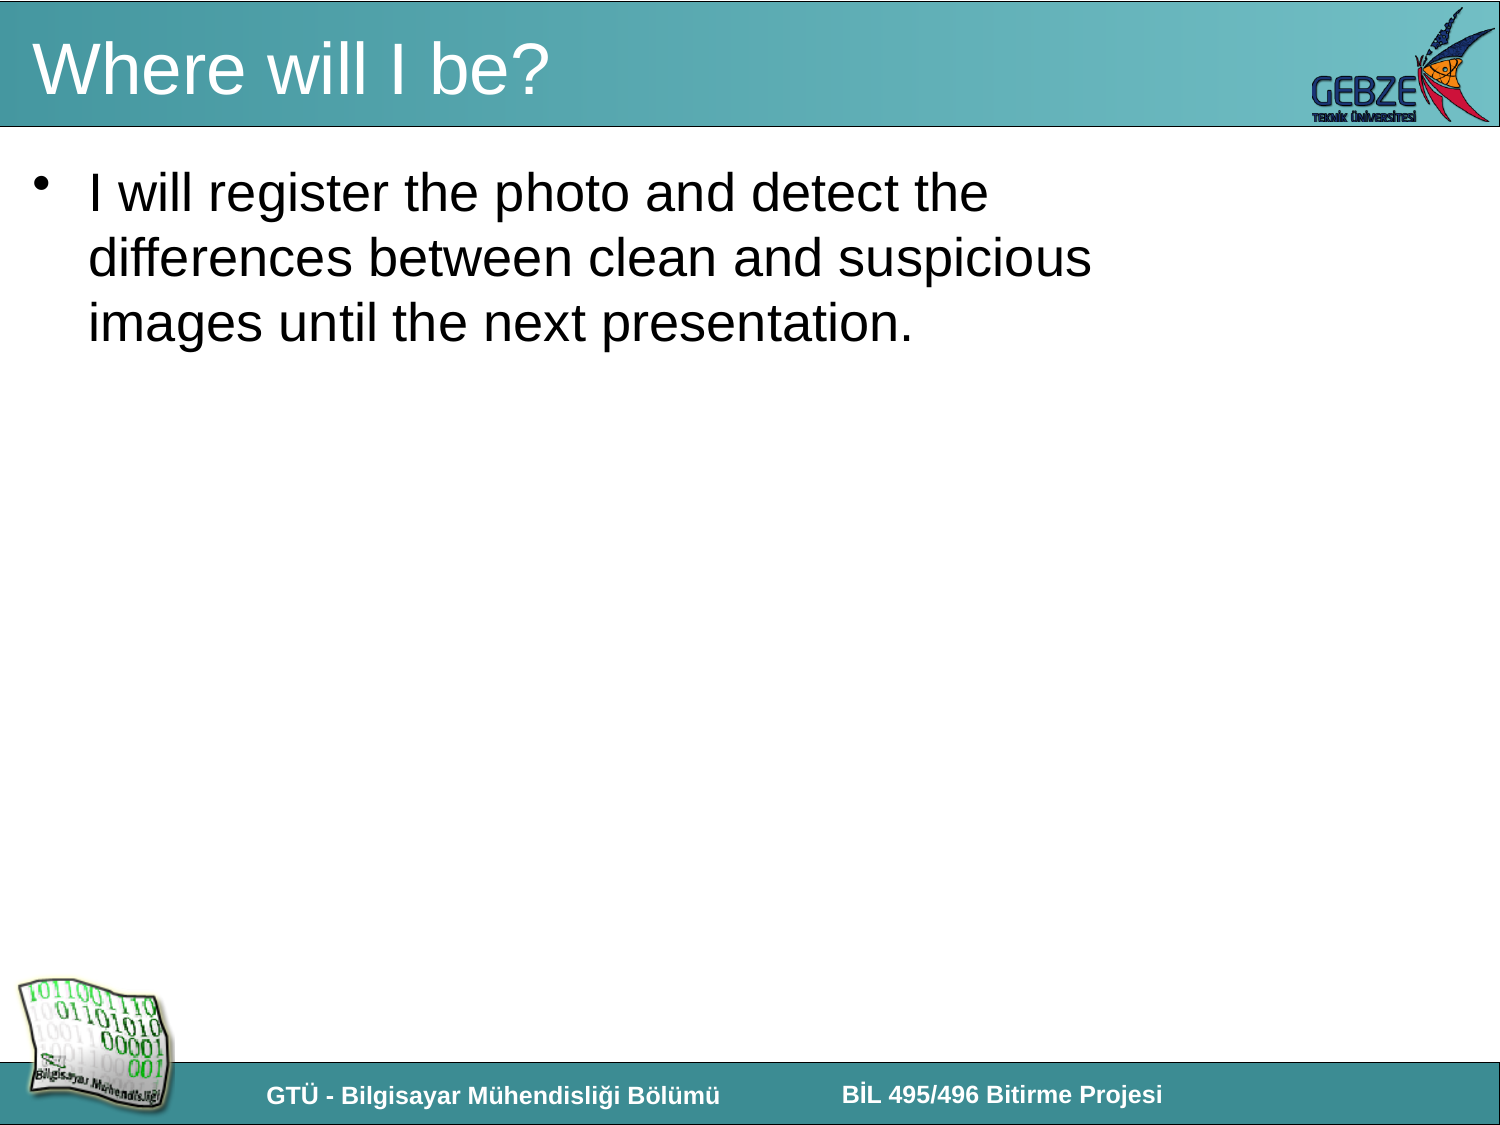

# Where will I be?
I will register the photo and detect the differences between clean and suspicious images until the next presentation.
6